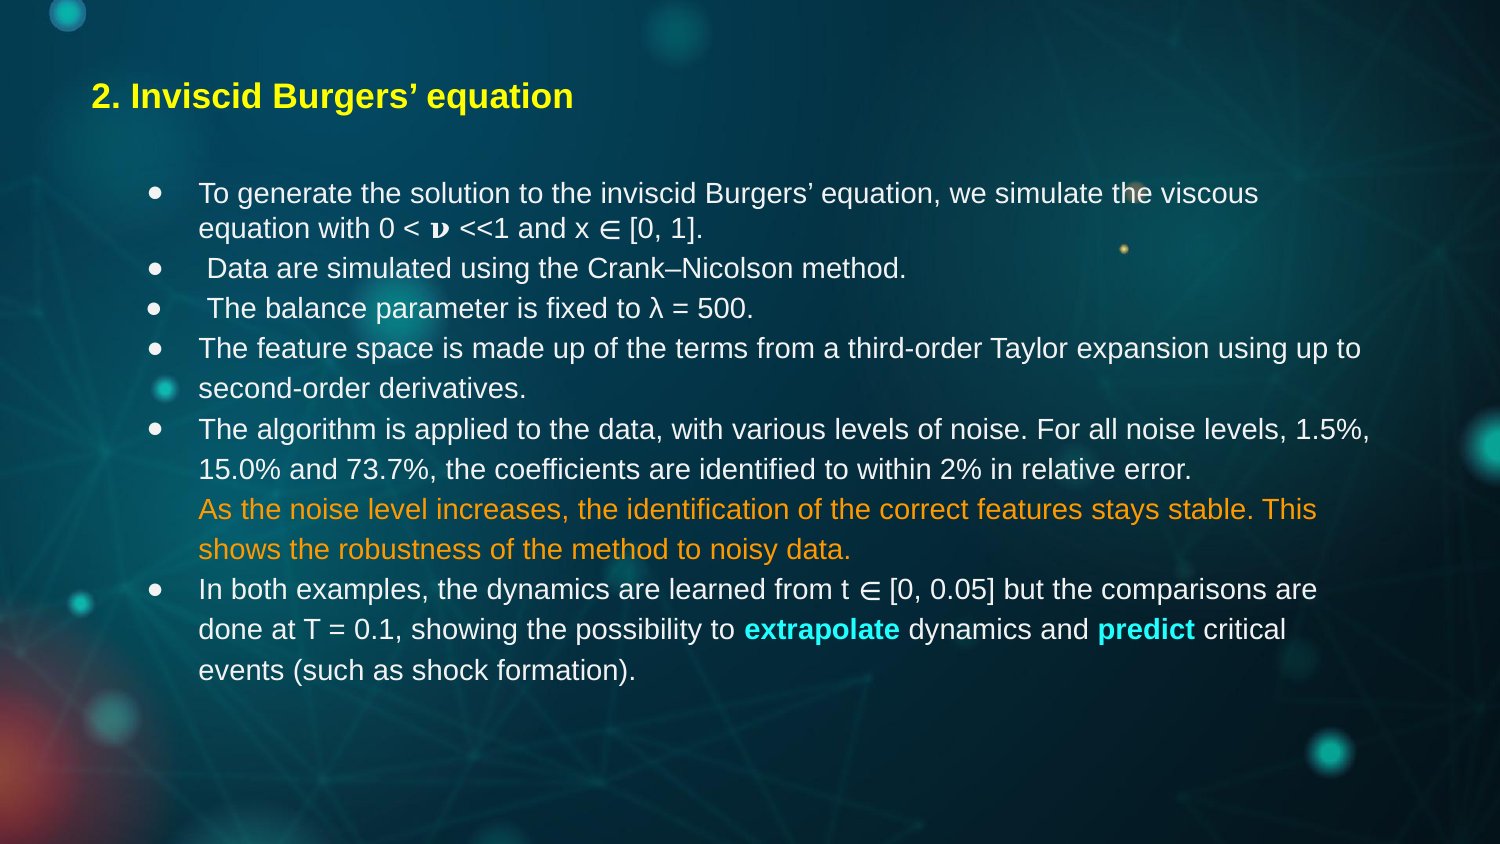

2. Inviscid Burgers’ equation

To generate the solution to the inviscid Burgers’ equation, we simulate the viscous equation with 0 < 𝛎 <<1 and x ∈ [0, 1].
 Data are simulated using the Crank–Nicolson method.
 The balance parameter is fixed to λ = 500.
The feature space is made up of the terms from a third-order Taylor expansion using up to second-order derivatives.
The algorithm is applied to the data, with various levels of noise. For all noise levels, 1.5%, 15.0% and 73.7%, the coefficients are identified to within 2% in relative error.
As the noise level increases, the identification of the correct features stays stable. This shows the robustness of the method to noisy data.
In both examples, the dynamics are learned from t ∈ [0, 0.05] but the comparisons are done at T = 0.1, showing the possibility to extrapolate dynamics and predict critical events (such as shock formation).